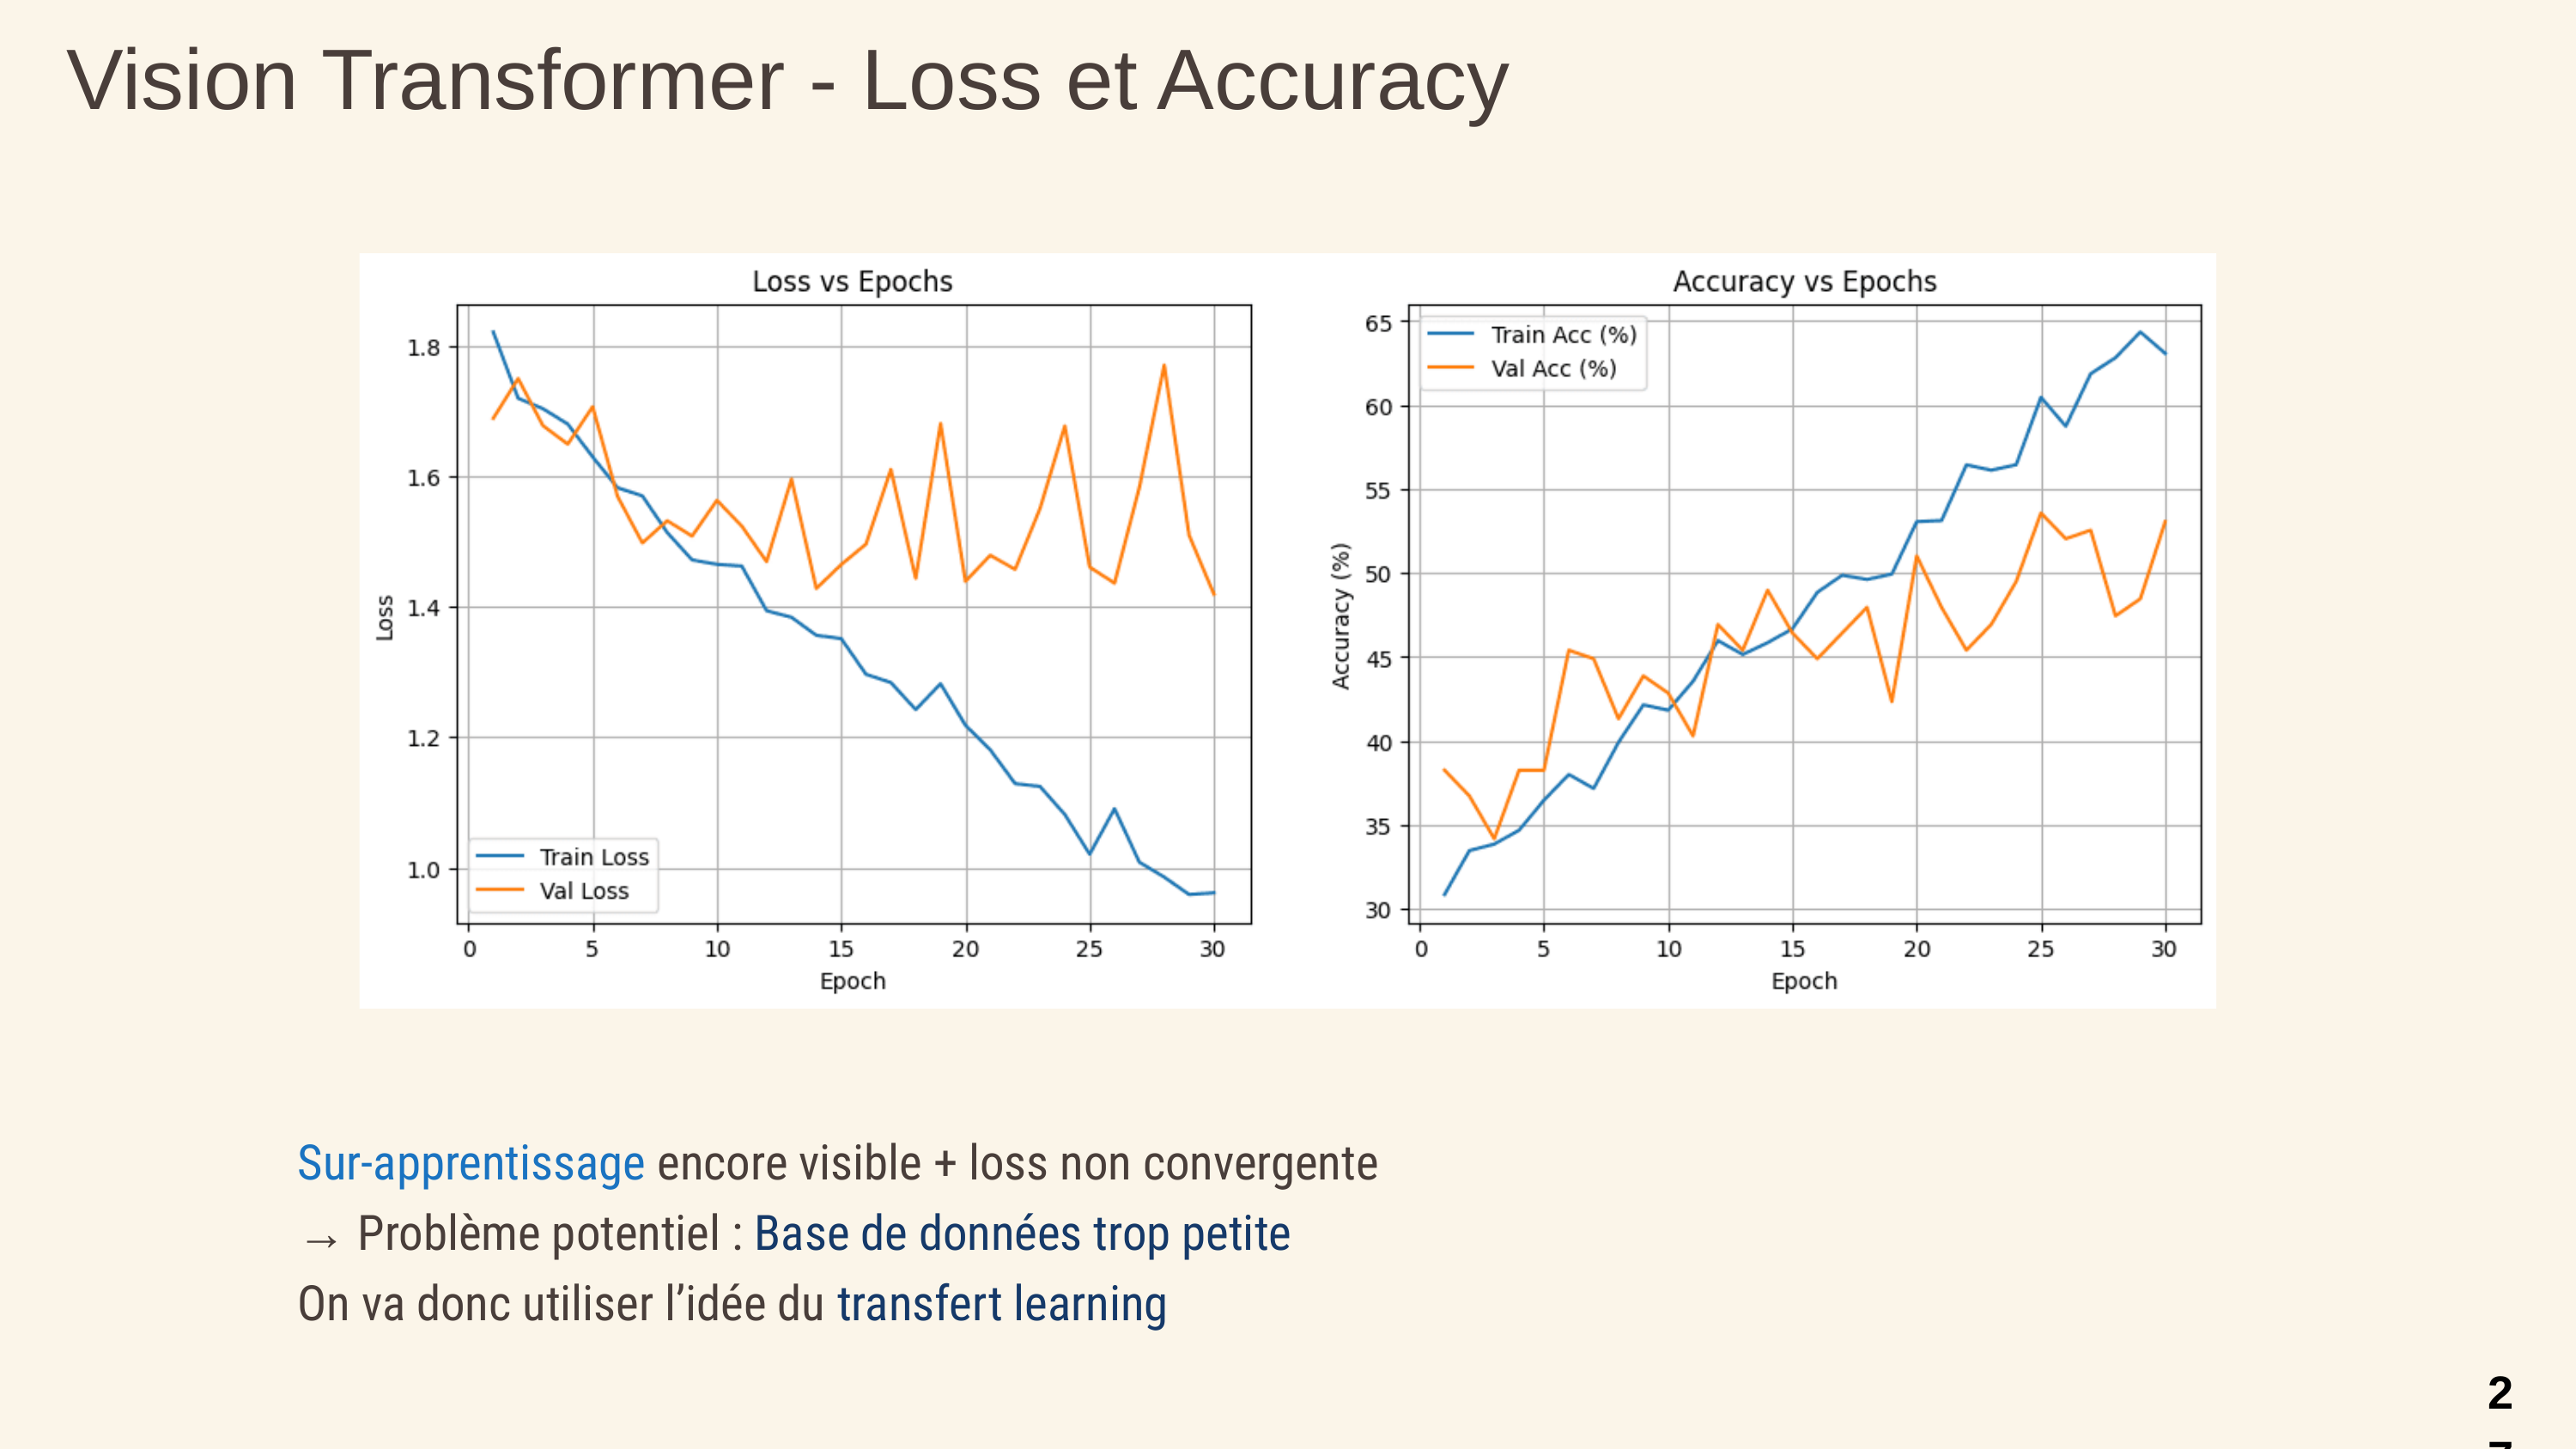

Vision Transformer - Loss et Accuracy

Sur-apprentissage encore visible + loss non convergente
→ Problème potentiel : Base de données trop petite
On va donc utiliser l’idée du transfert learning
27